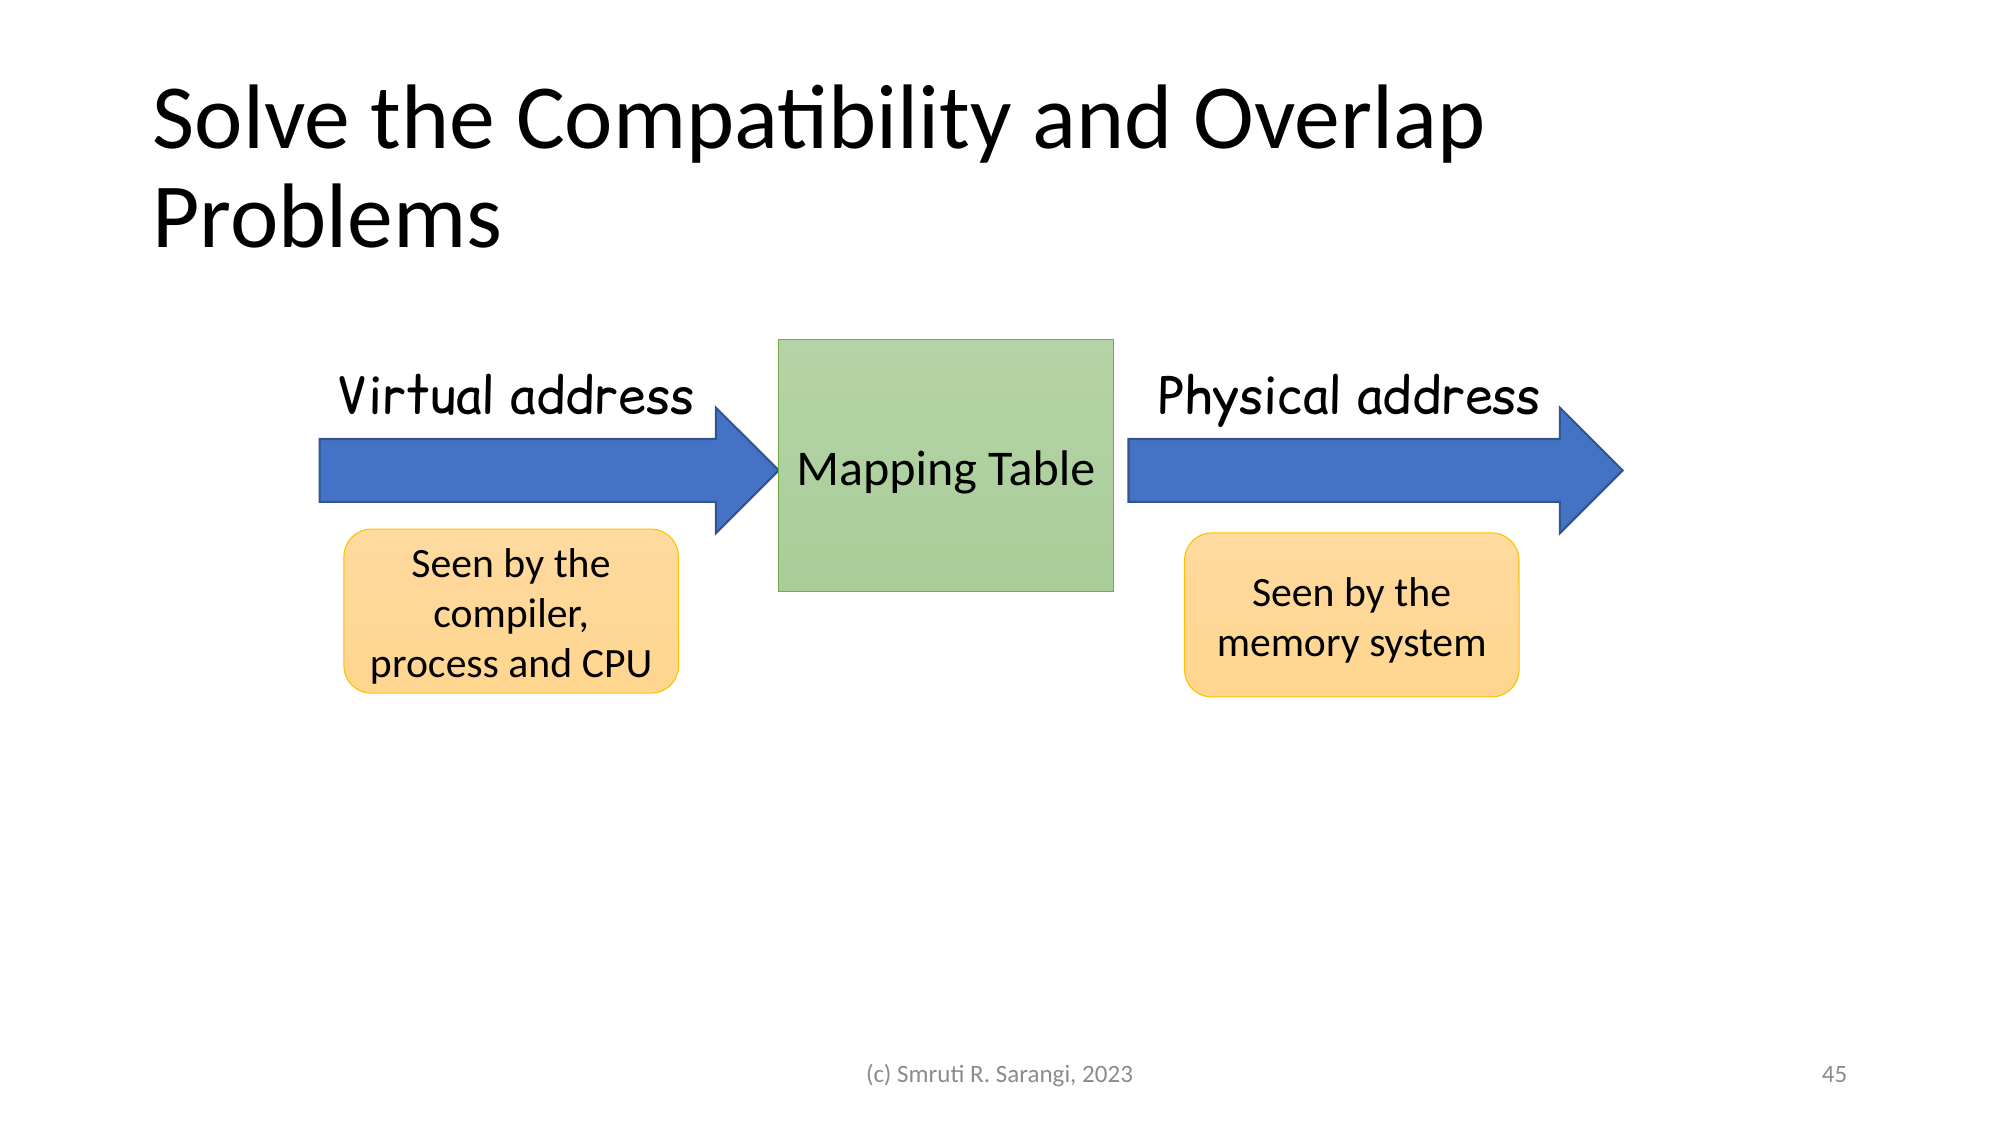

# Solve the Compatibility and Overlap Problems
Mapping Table
Virtual address
Physical address

Seen by the compiler, process and CPU
Seen by the memory system
(c) Smruti R. Sarangi, 2023
45